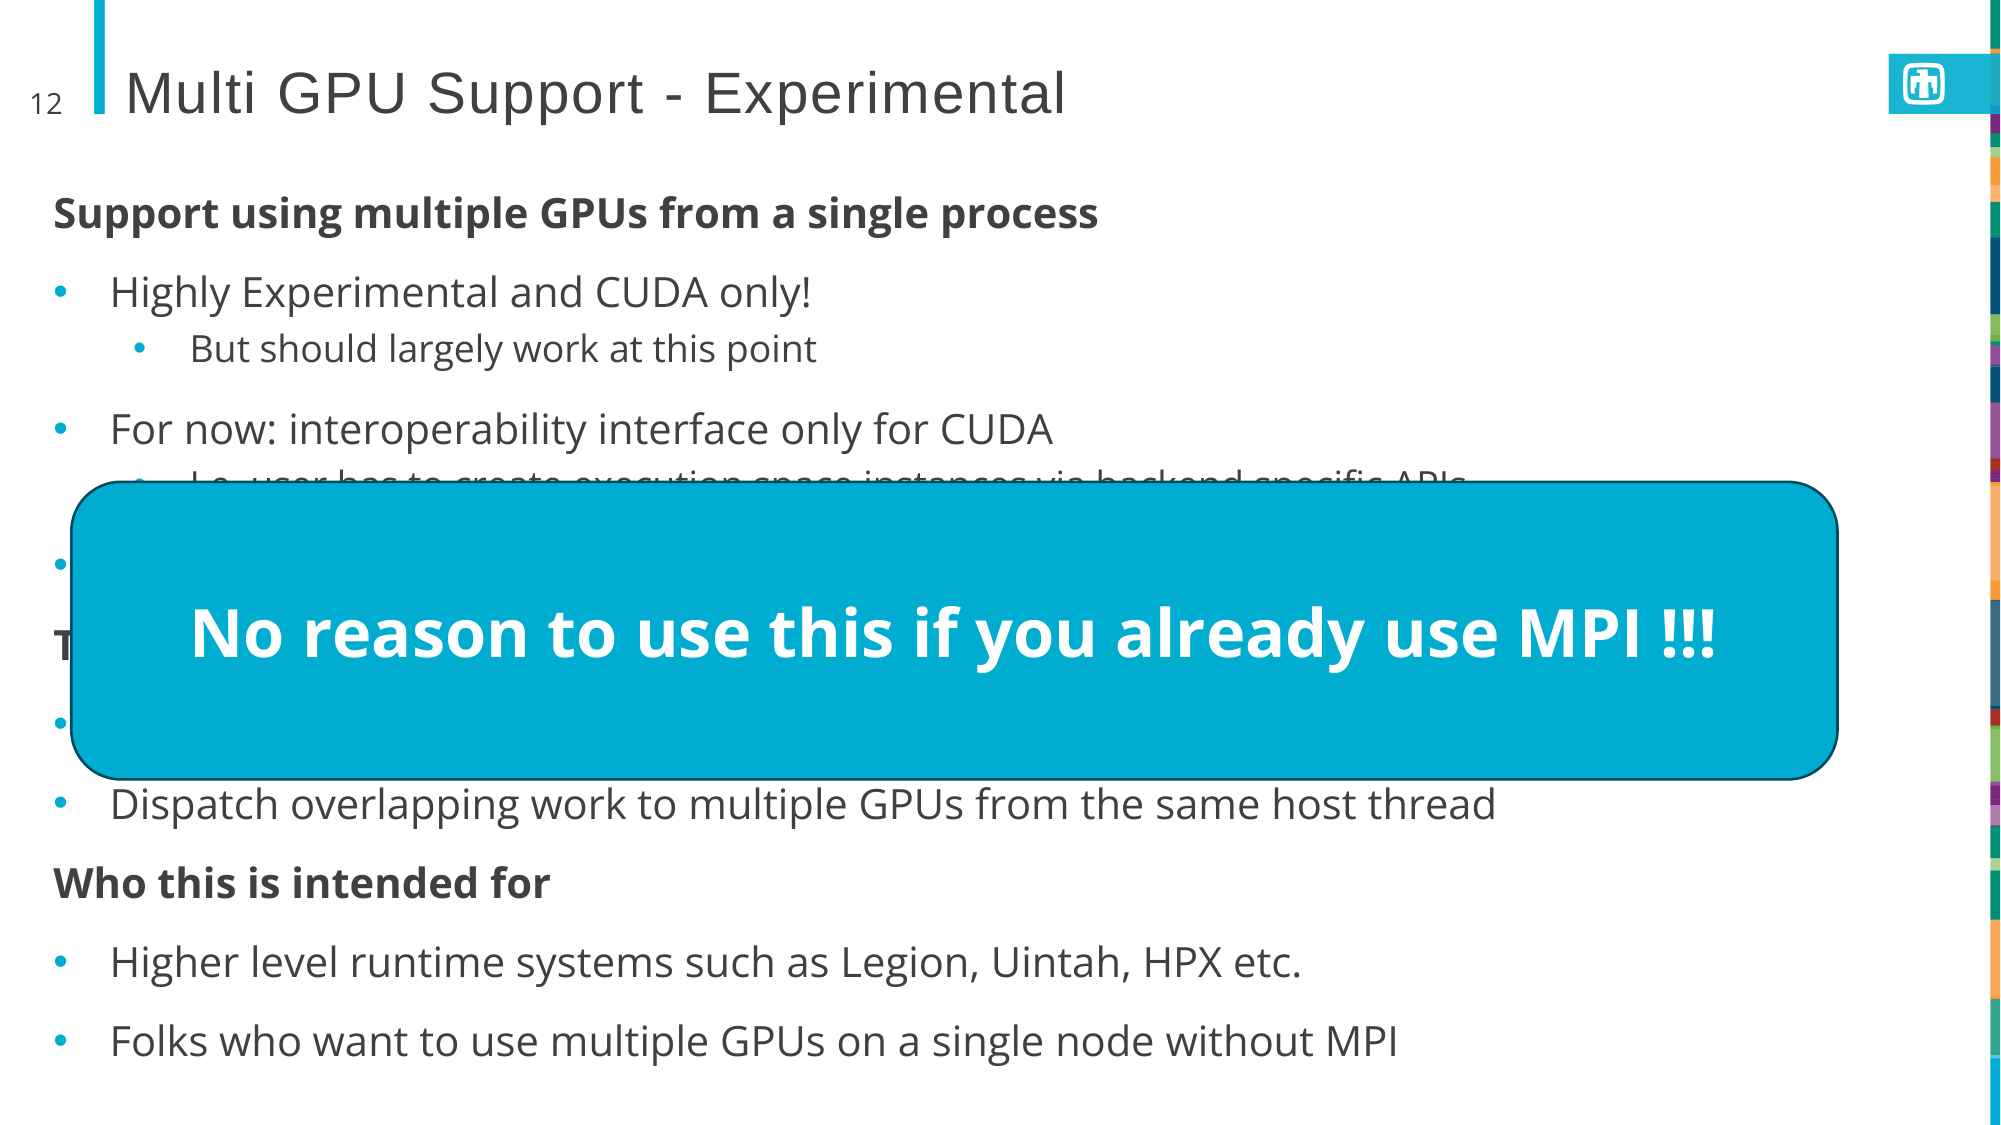

12
# Multi GPU Support - Experimental
Support using multiple GPUs from a single process
Highly Experimental and CUDA only!
But should largely work at this point
For now: interoperability interface only for CUDA
I.e. user has to create execution space instances via backend specific APIs
We are looking for feedback
Two usage modes
Have multiple host threads – each assigned to a specific GPU
Dispatch overlapping work to multiple GPUs from the same host thread
Who this is intended for
Higher level runtime systems such as Legion, Uintah, HPX etc.
Folks who want to use multiple GPUs on a single node without MPI

No reason to use this if you already use MPI !!!